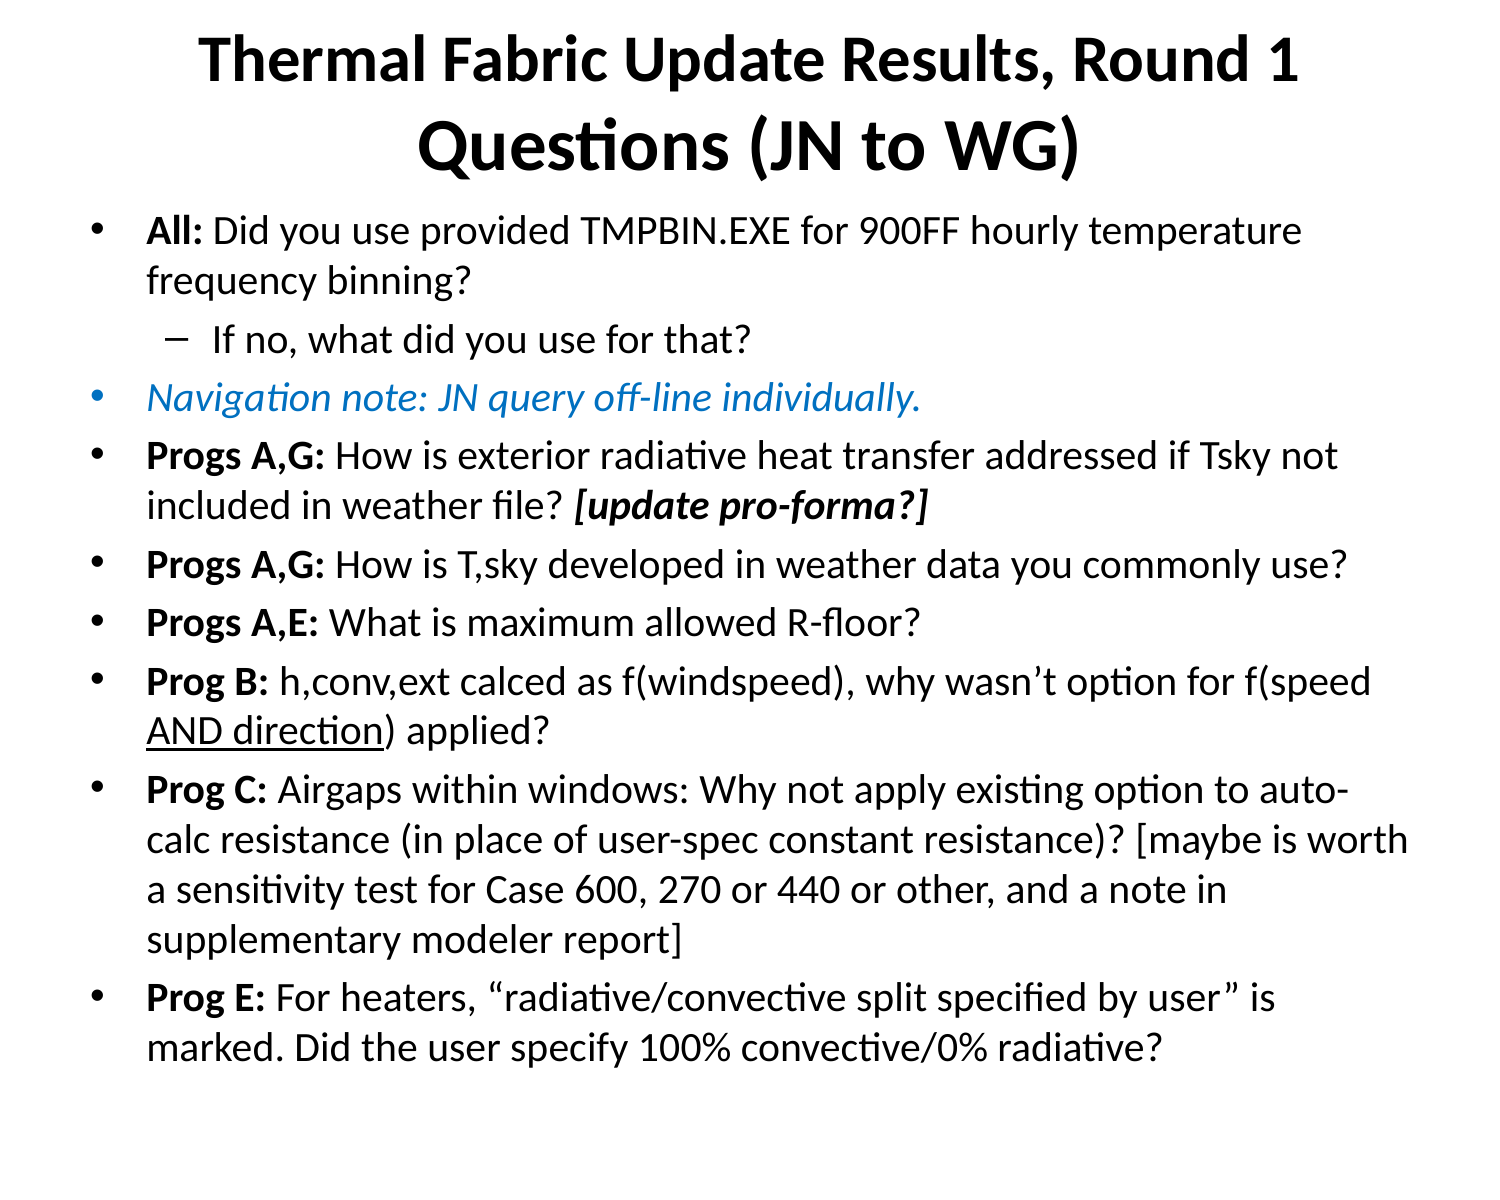

# Thermal Fabric Update Results, Round 1 Questions (JN to WG)
All: Did you use provided TMPBIN.EXE for 900FF hourly temperature frequency binning?
If no, what did you use for that?
Navigation note: JN query off-line individually.
Progs A,G: How is exterior radiative heat transfer addressed if Tsky not included in weather file? [update pro-forma?]
Progs A,G: How is T,sky developed in weather data you commonly use?
Progs A,E: What is maximum allowed R-floor?
Prog B: h,conv,ext calced as f(windspeed), why wasn’t option for f(speed AND direction) applied?
Prog C: Airgaps within windows: Why not apply existing option to auto-calc resistance (in place of user-spec constant resistance)? [maybe is worth a sensitivity test for Case 600, 270 or 440 or other, and a note in supplementary modeler report]
Prog E: For heaters, “radiative/convective split specified by user” is marked. Did the user specify 100% convective/0% radiative?